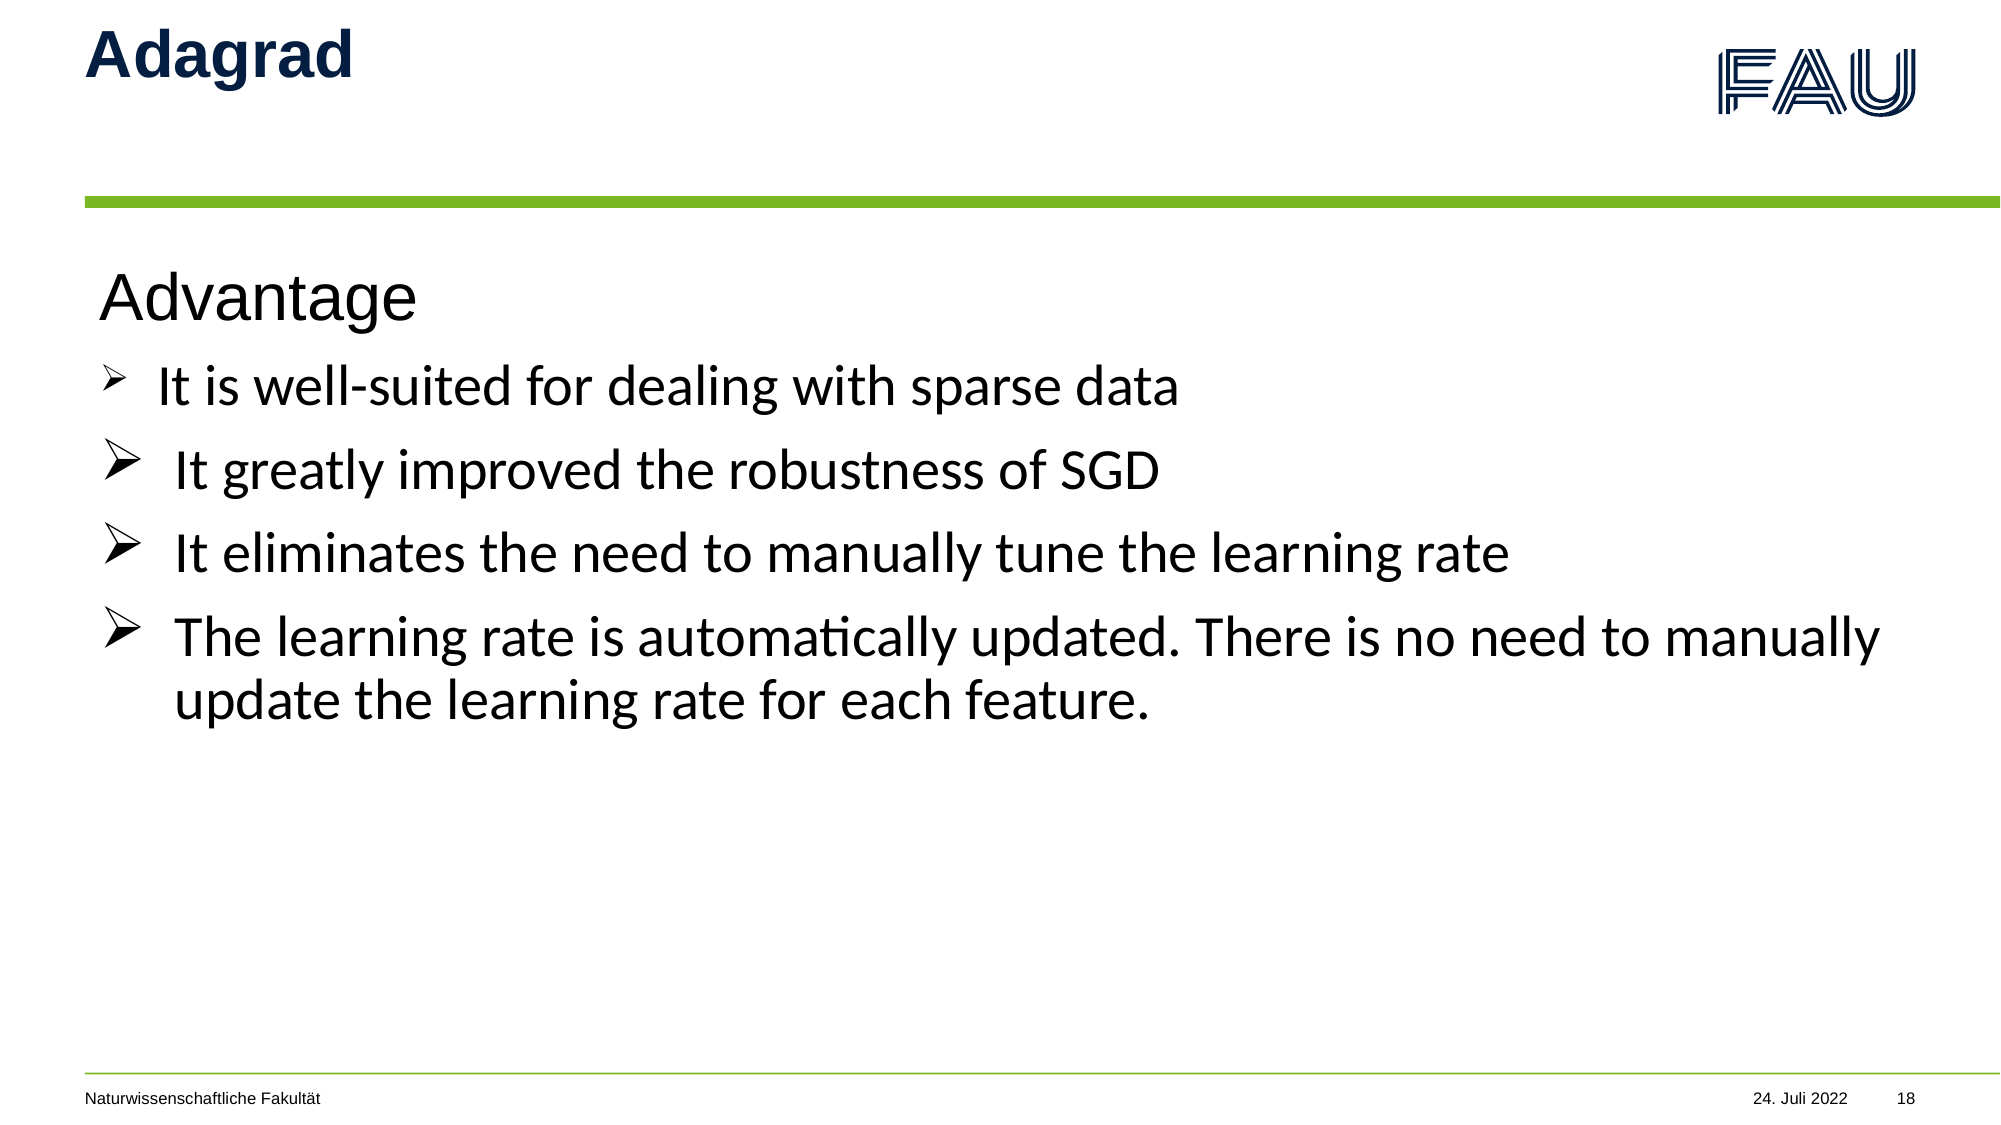

# Adagrad
Advantage
 It is well-suited for dealing with sparse data
It greatly improved the robustness of SGD
It eliminates the need to manually tune the learning rate
The learning rate is automatically updated. There is no need to manually update the learning rate for each feature.

Naturwissenschaftliche Fakultät
24. Juli 2022
18